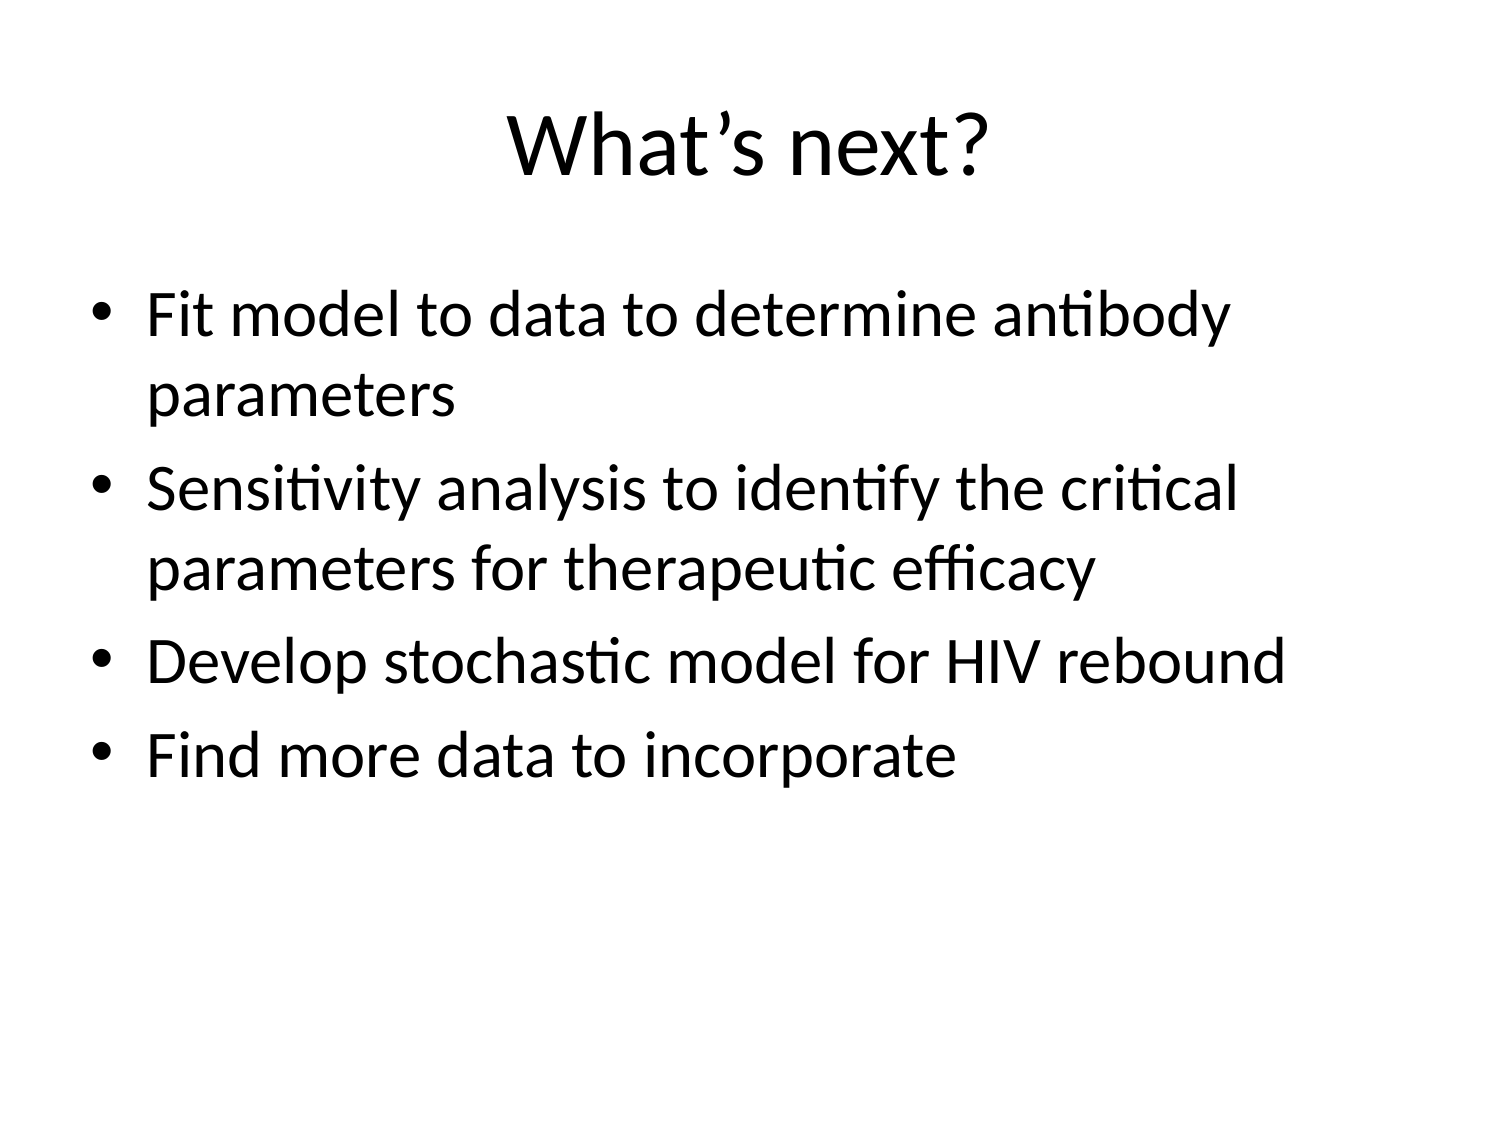

# What’s next?
Fit model to data to determine antibody parameters
Sensitivity analysis to identify the critical parameters for therapeutic efficacy
Develop stochastic model for HIV rebound
Find more data to incorporate